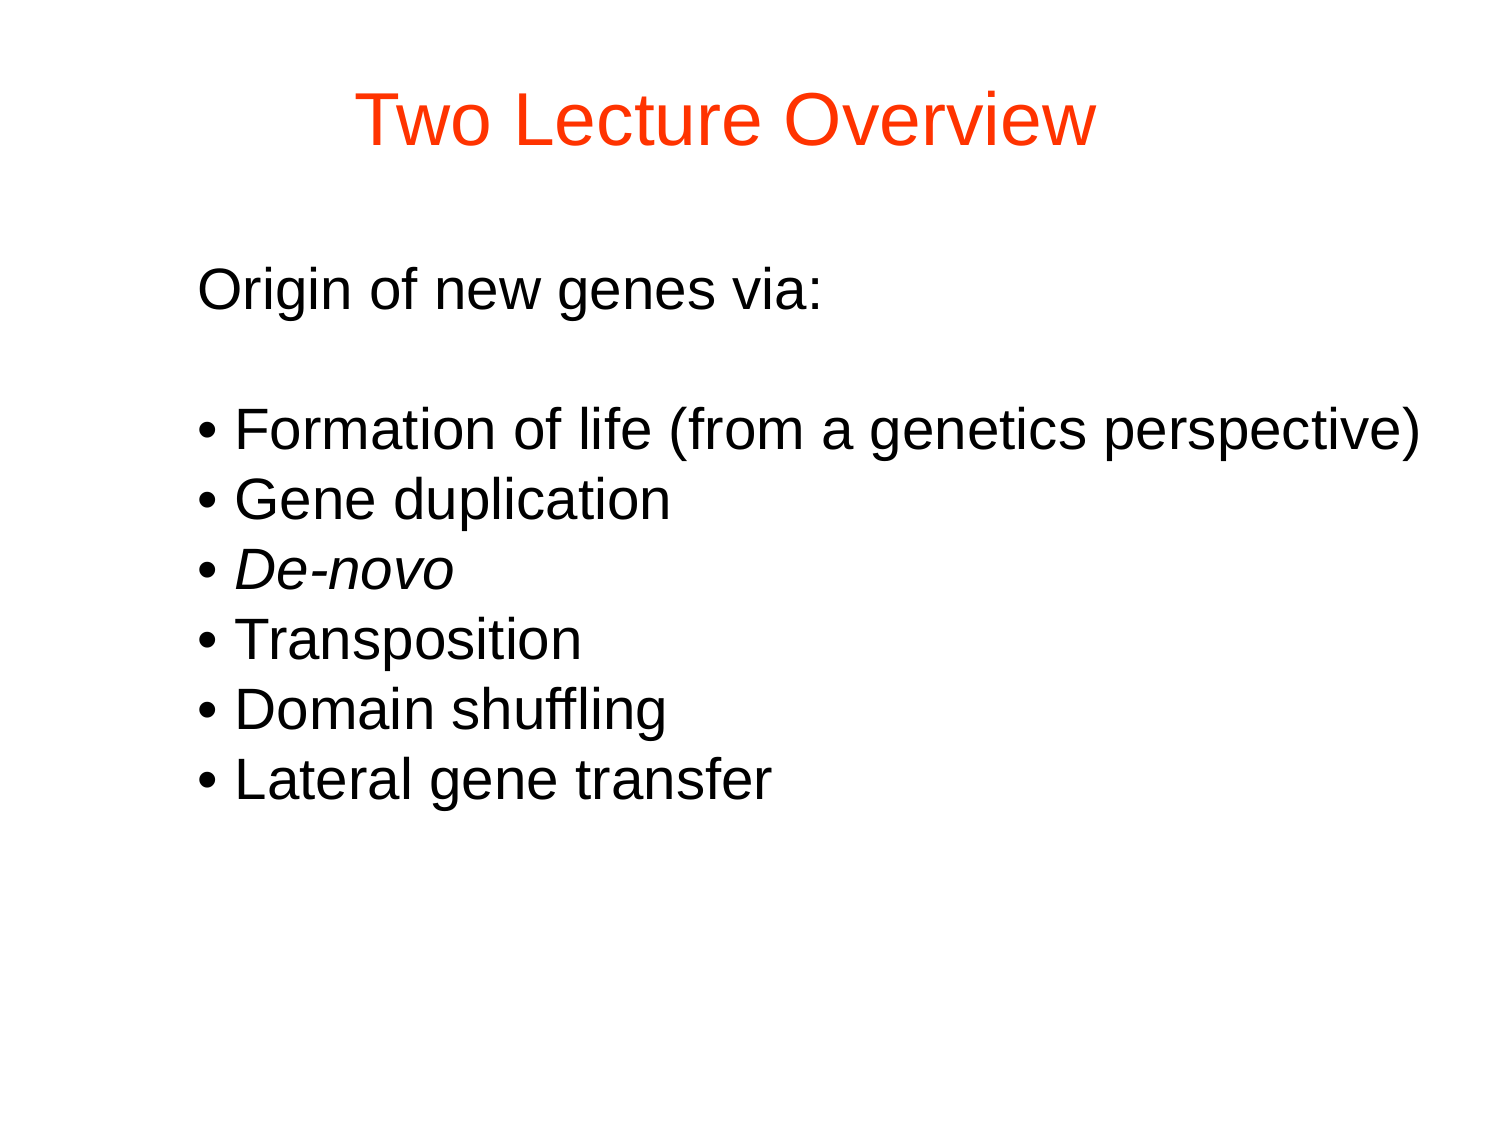

Two Lecture Overview
Origin of new genes via:

• Formation of life (from a genetics perspective)
• Gene duplication
• De-novo
• Transposition
• Domain shuffling
• Lateral gene transfer